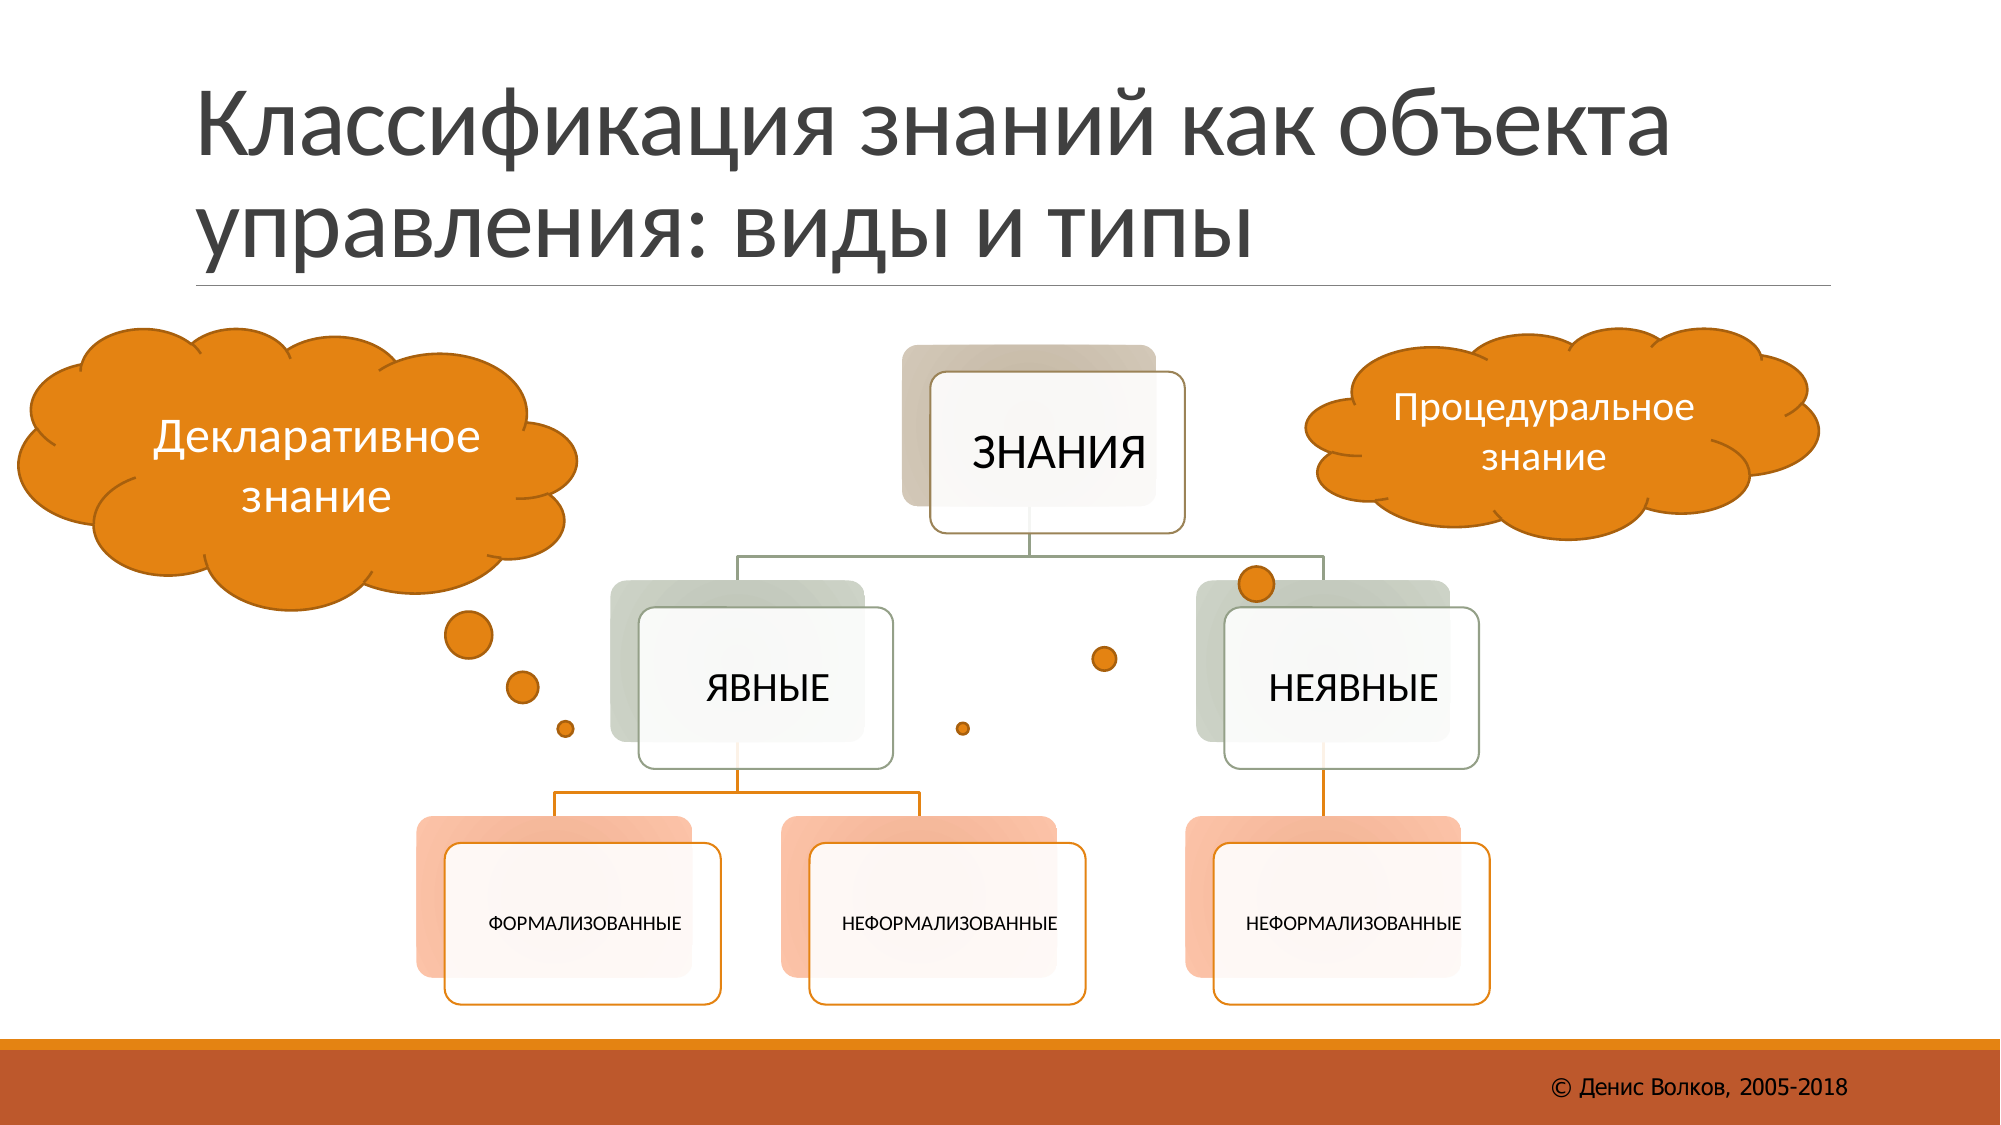

# Классификация знаний как объекта управления: виды и типы
Декларативное знание
Процедуральное знание
ЗНАНИЯ
ЯВНЫЕ
ФОРМАЛИЗОВАННЫЕ
НЕФОРМАЛИЗОВАННЫЕ
НЕЯВНЫЕ
НЕФОРМАЛИЗОВАННЫЕ
© Денис Волков, 2005-2018